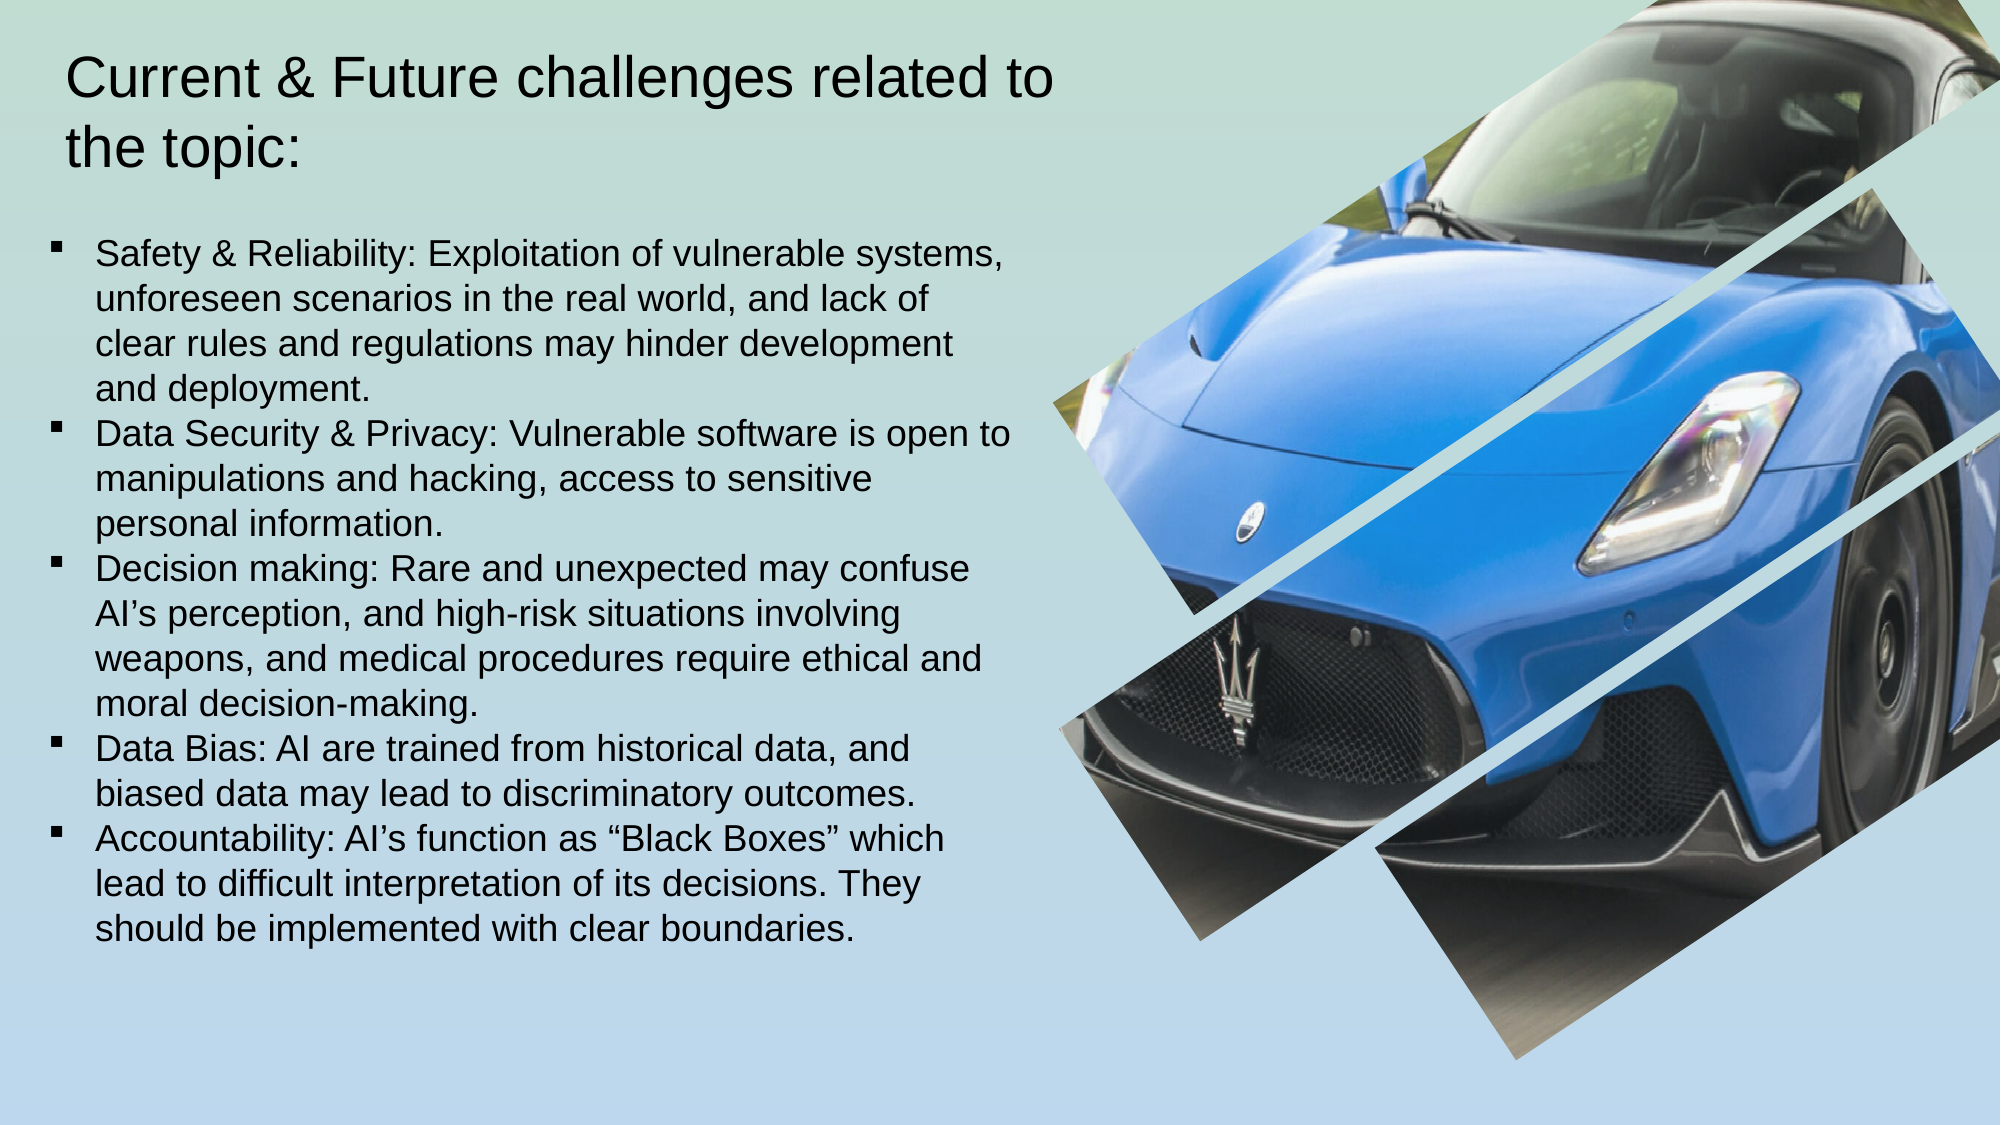

Current & Future challenges related to the topic:

Safety & Reliability: Exploitation of vulnerable systems, unforeseen scenarios in the real world, and lack of clear rules and regulations may hinder development and deployment.
Data Security & Privacy: Vulnerable software is open to manipulations and hacking, access to sensitive personal information.
Decision making: Rare and unexpected may confuse AI’s perception, and high-risk situations involving weapons, and medical procedures require ethical and moral decision-making.
Data Bias: AI are trained from historical data, and biased data may lead to discriminatory outcomes.
Accountability: AI’s function as “Black Boxes” which lead to difficult interpretation of its decisions. They should be implemented with clear boundaries.